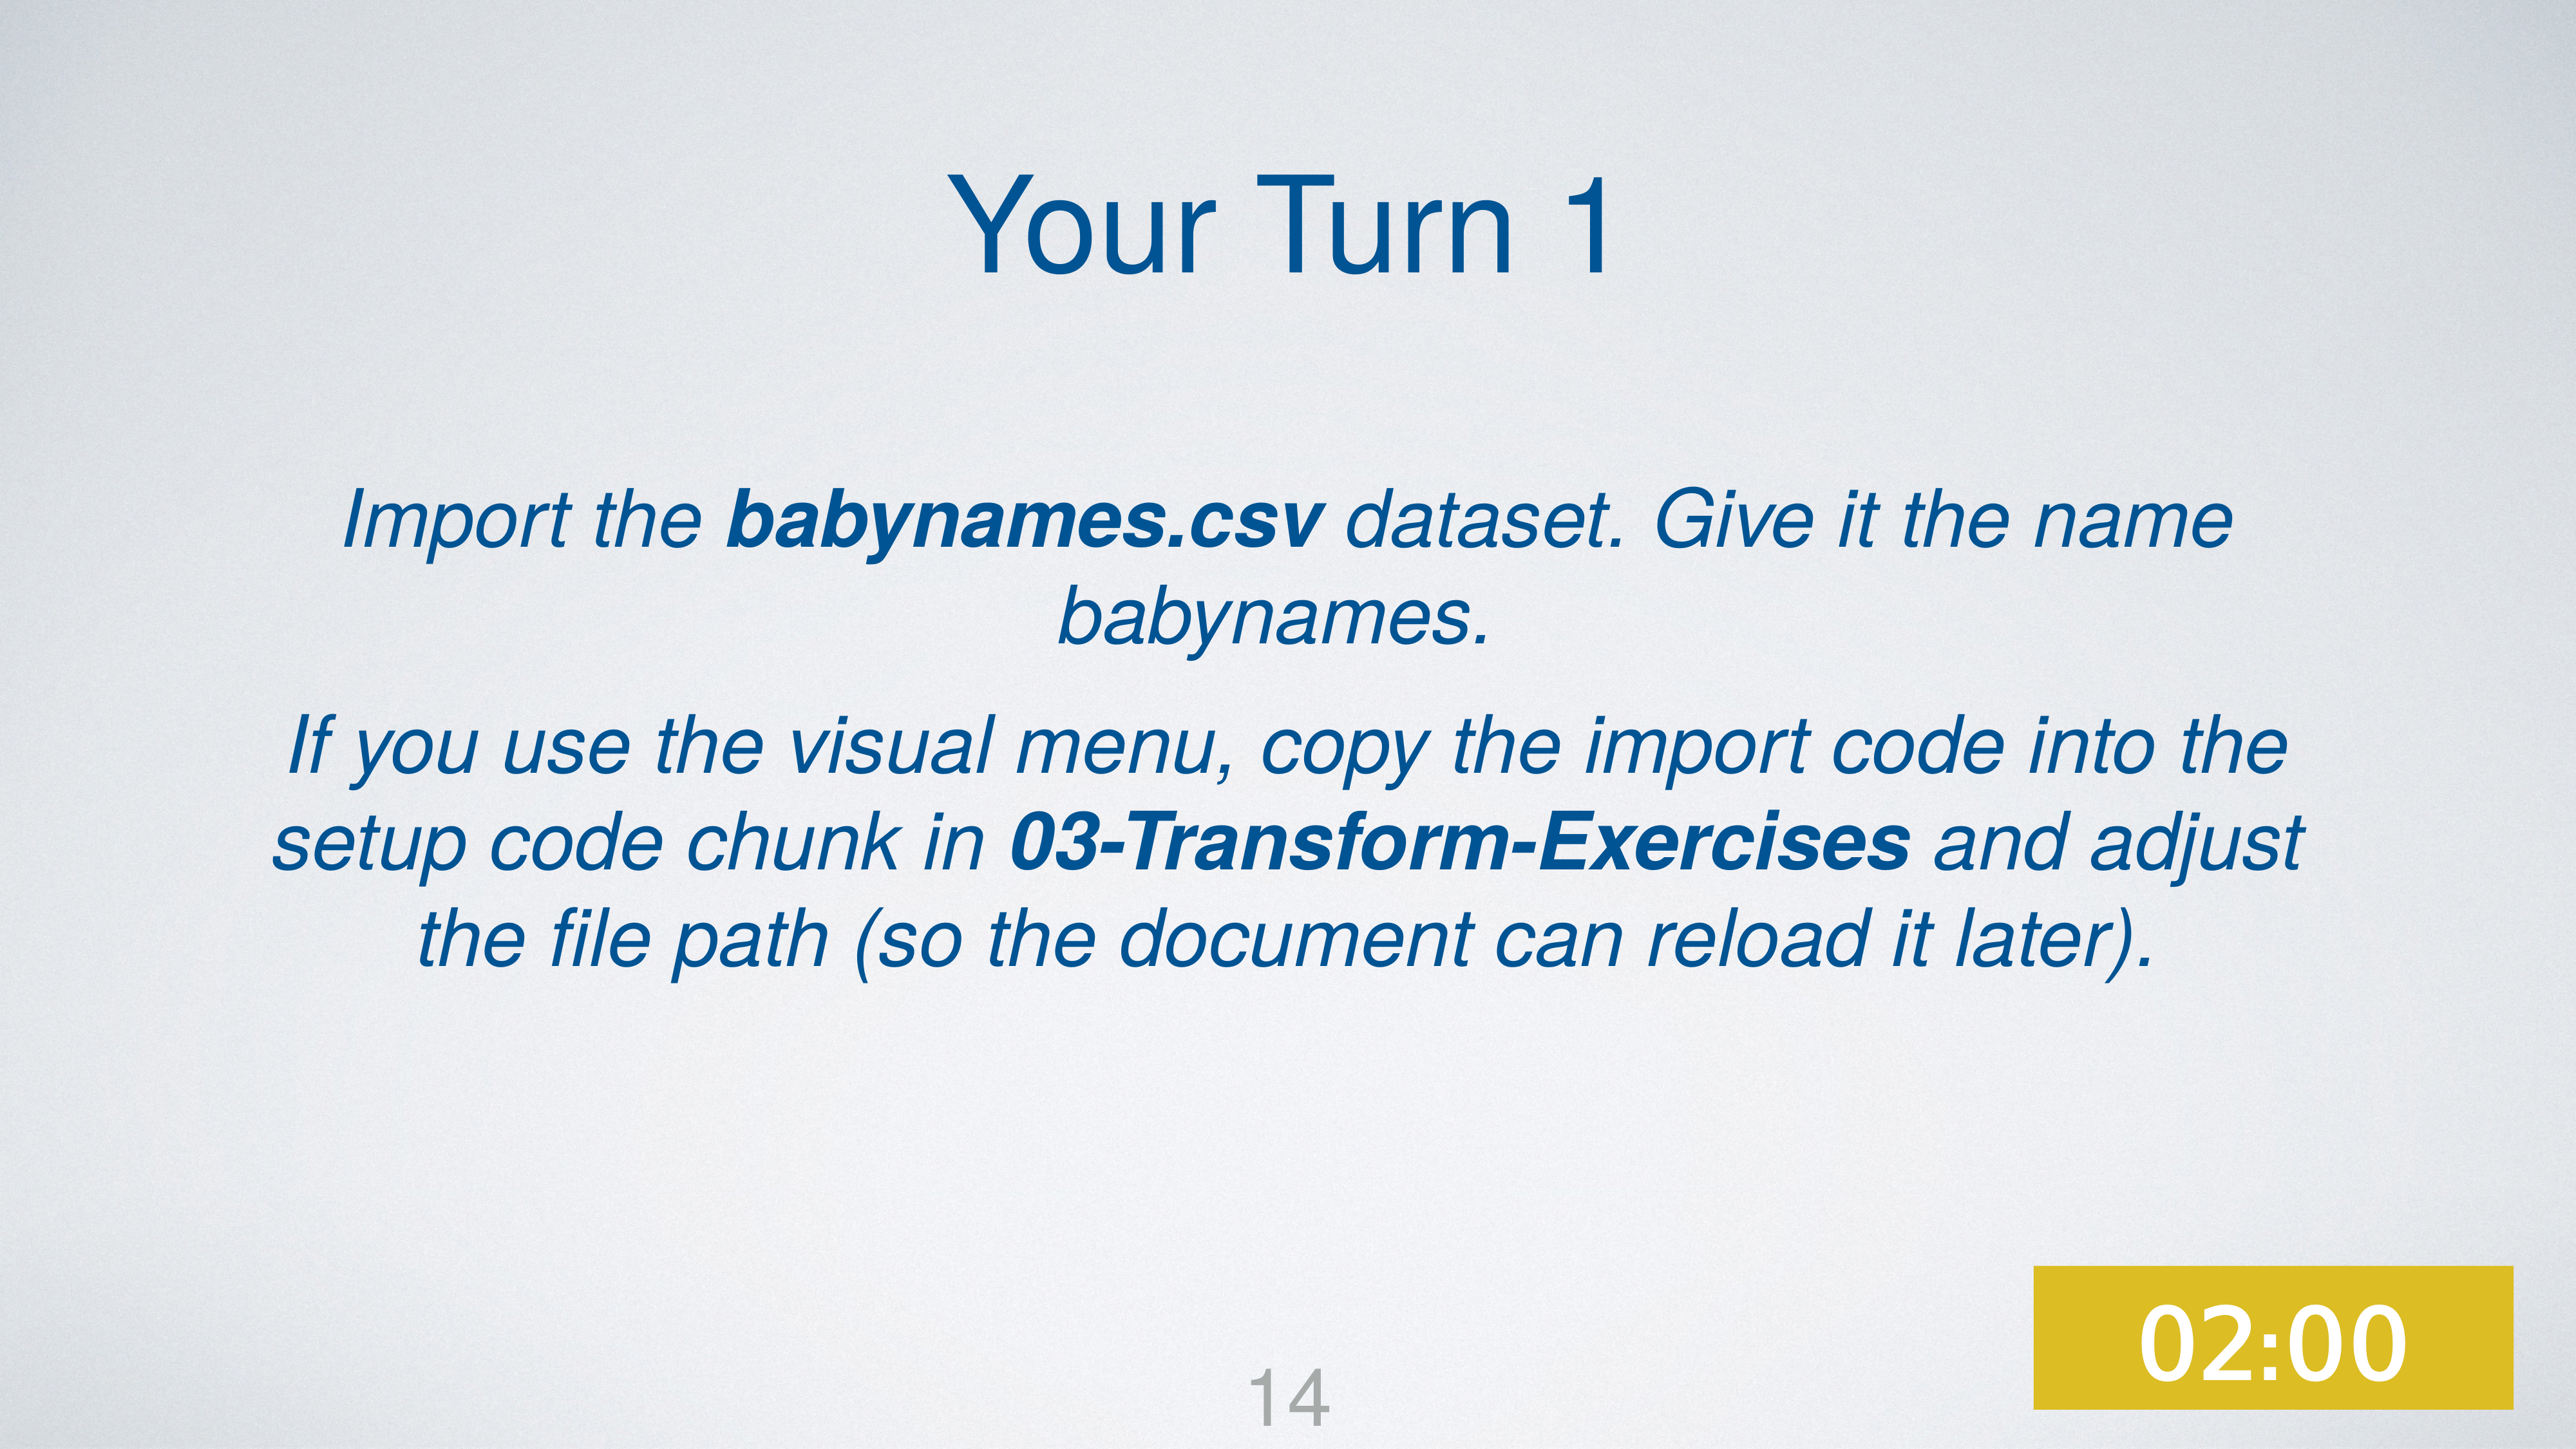

Your Turn 1
Import the babynames.csv dataset. Give it the name babynames.
If you use the visual menu, copy the import code into the setup code chunk in 03-Transform-Exercises and adjust the file path (so the document can reload it later).
02:00
14